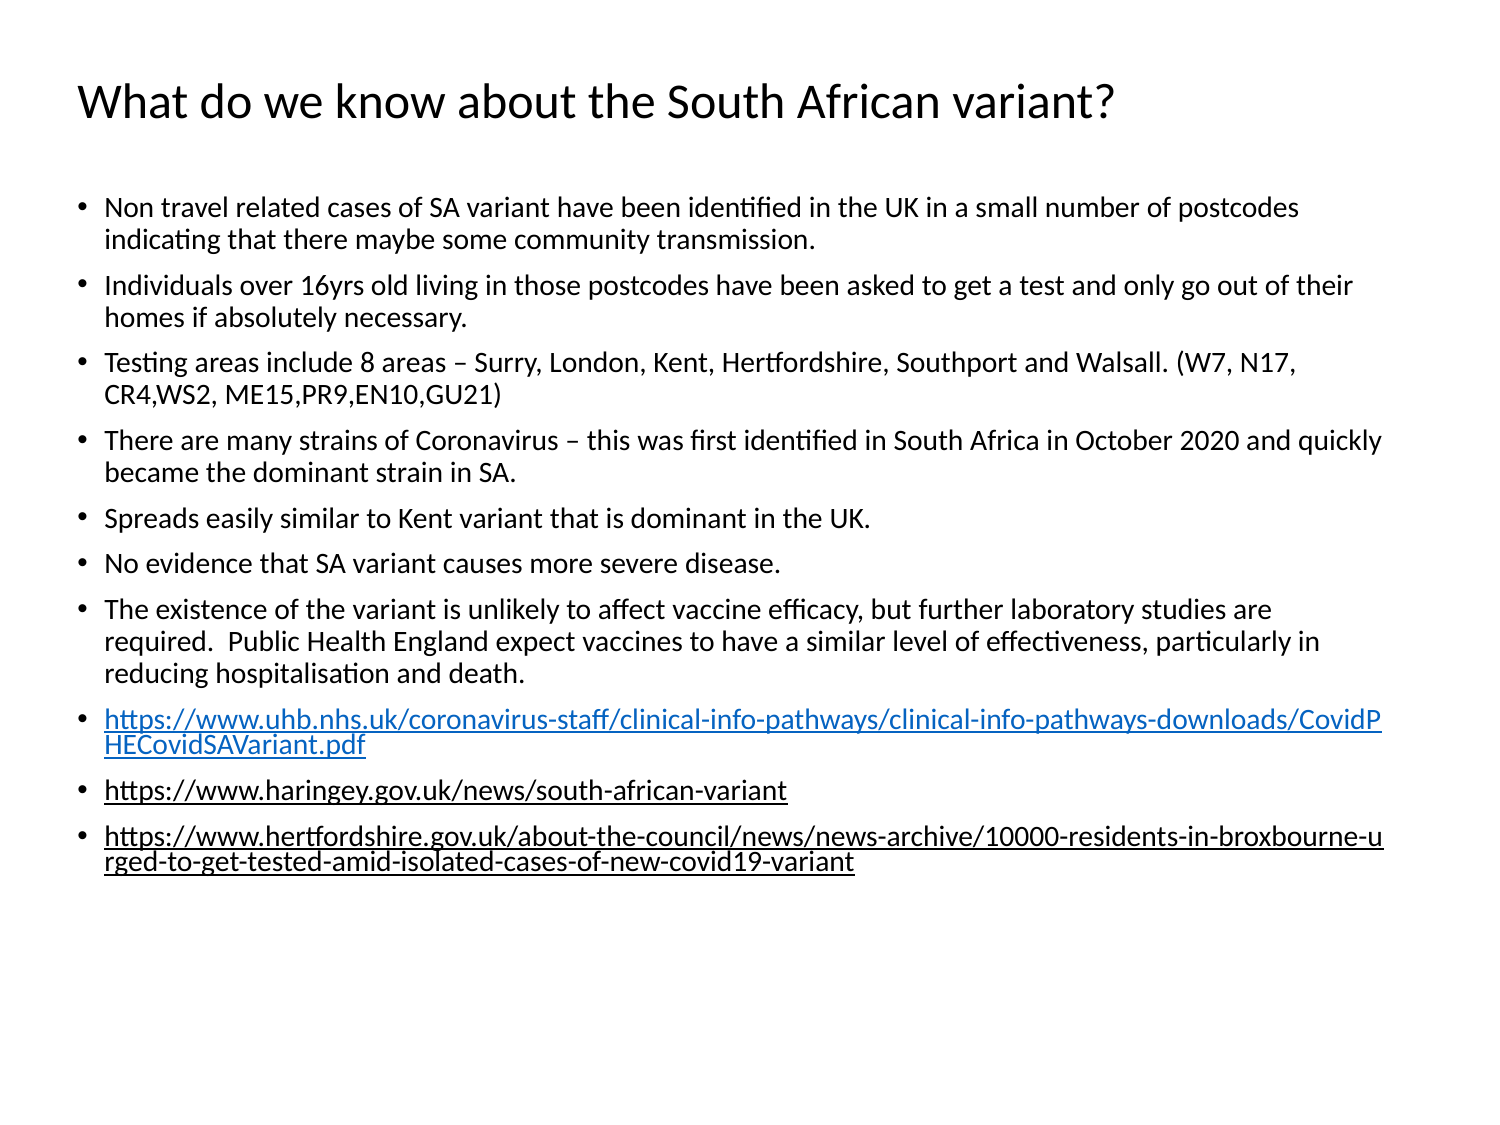

# What do we know about the South African variant?
Non travel related cases of SA variant have been identified in the UK in a small number of postcodes indicating that there maybe some community transmission.
Individuals over 16yrs old living in those postcodes have been asked to get a test and only go out of their homes if absolutely necessary.
Testing areas include 8 areas – Surry, London, Kent, Hertfordshire, Southport and Walsall. (W7, N17, CR4,WS2, ME15,PR9,EN10,GU21)
There are many strains of Coronavirus – this was first identified in South Africa in October 2020 and quickly became the dominant strain in SA.
Spreads easily similar to Kent variant that is dominant in the UK.
No evidence that SA variant causes more severe disease.
The existence of the variant is unlikely to affect vaccine efficacy, but further laboratory studies are required.  Public Health England expect vaccines to have a similar level of effectiveness, particularly in reducing hospitalisation and death.
https://www.uhb.nhs.uk/coronavirus-staff/clinical-info-pathways/clinical-info-pathways-downloads/CovidPHECovidSAVariant.pdf
https://www.haringey.gov.uk/news/south-african-variant
https://www.hertfordshire.gov.uk/about-the-council/news/news-archive/10000-residents-in-broxbourne-urged-to-get-tested-amid-isolated-cases-of-new-covid19-variant